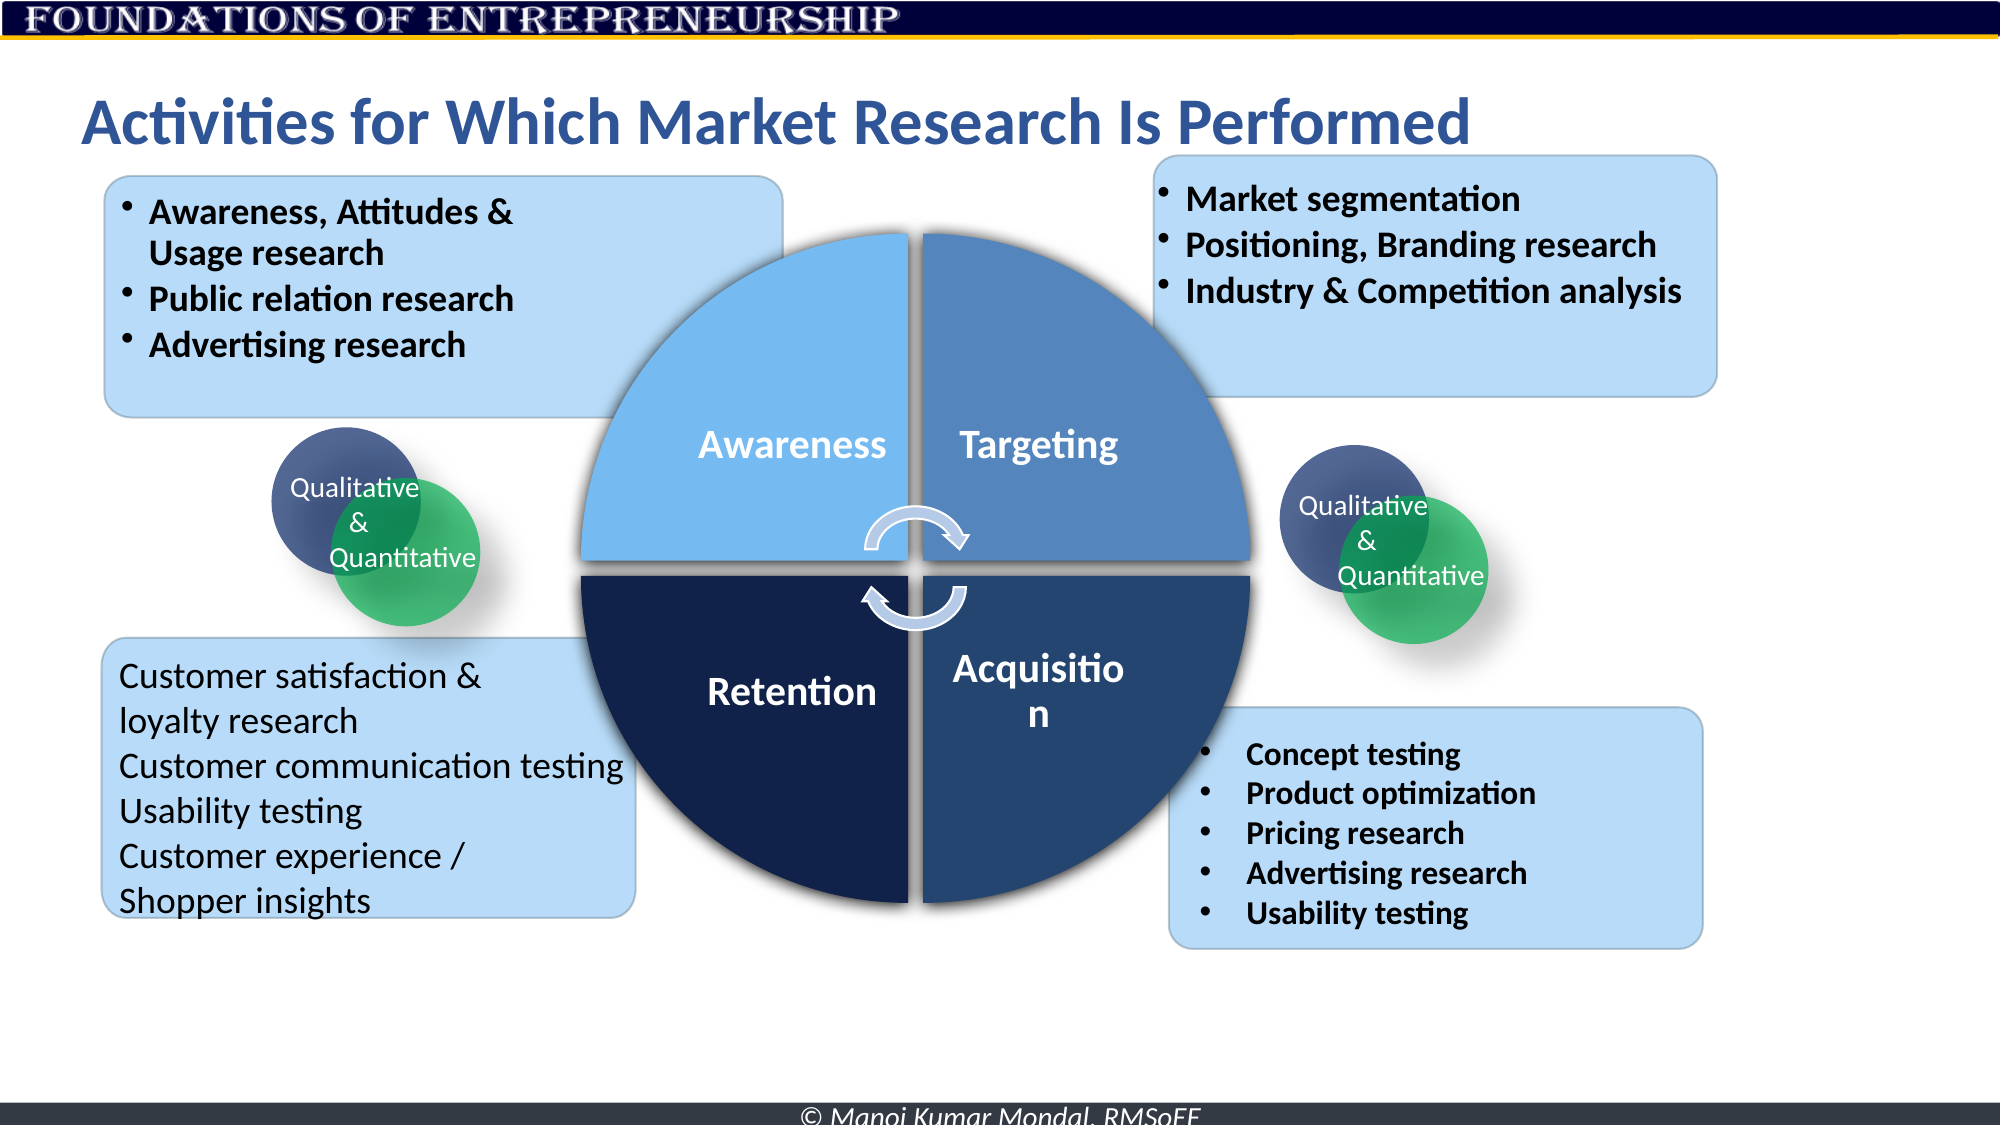

# Activities for Which Market Research Is Performed

Awareness, Attitudes & Usage research
Public relation research
Advertising research
Awareness
Targeting

Retention
Acquisition

Market segmentation
Positioning, Branding research
Industry & Competition analysis

Qualitative
         &
      Quantitative

Qualitative
         &
      Quantitative

Customer satisfaction &
loyalty research
Customer communication testing
Usability testing
Customer experience /
Shopper insights
Concept testing
Product optimization
Pricing research
Advertising research
Usability testing